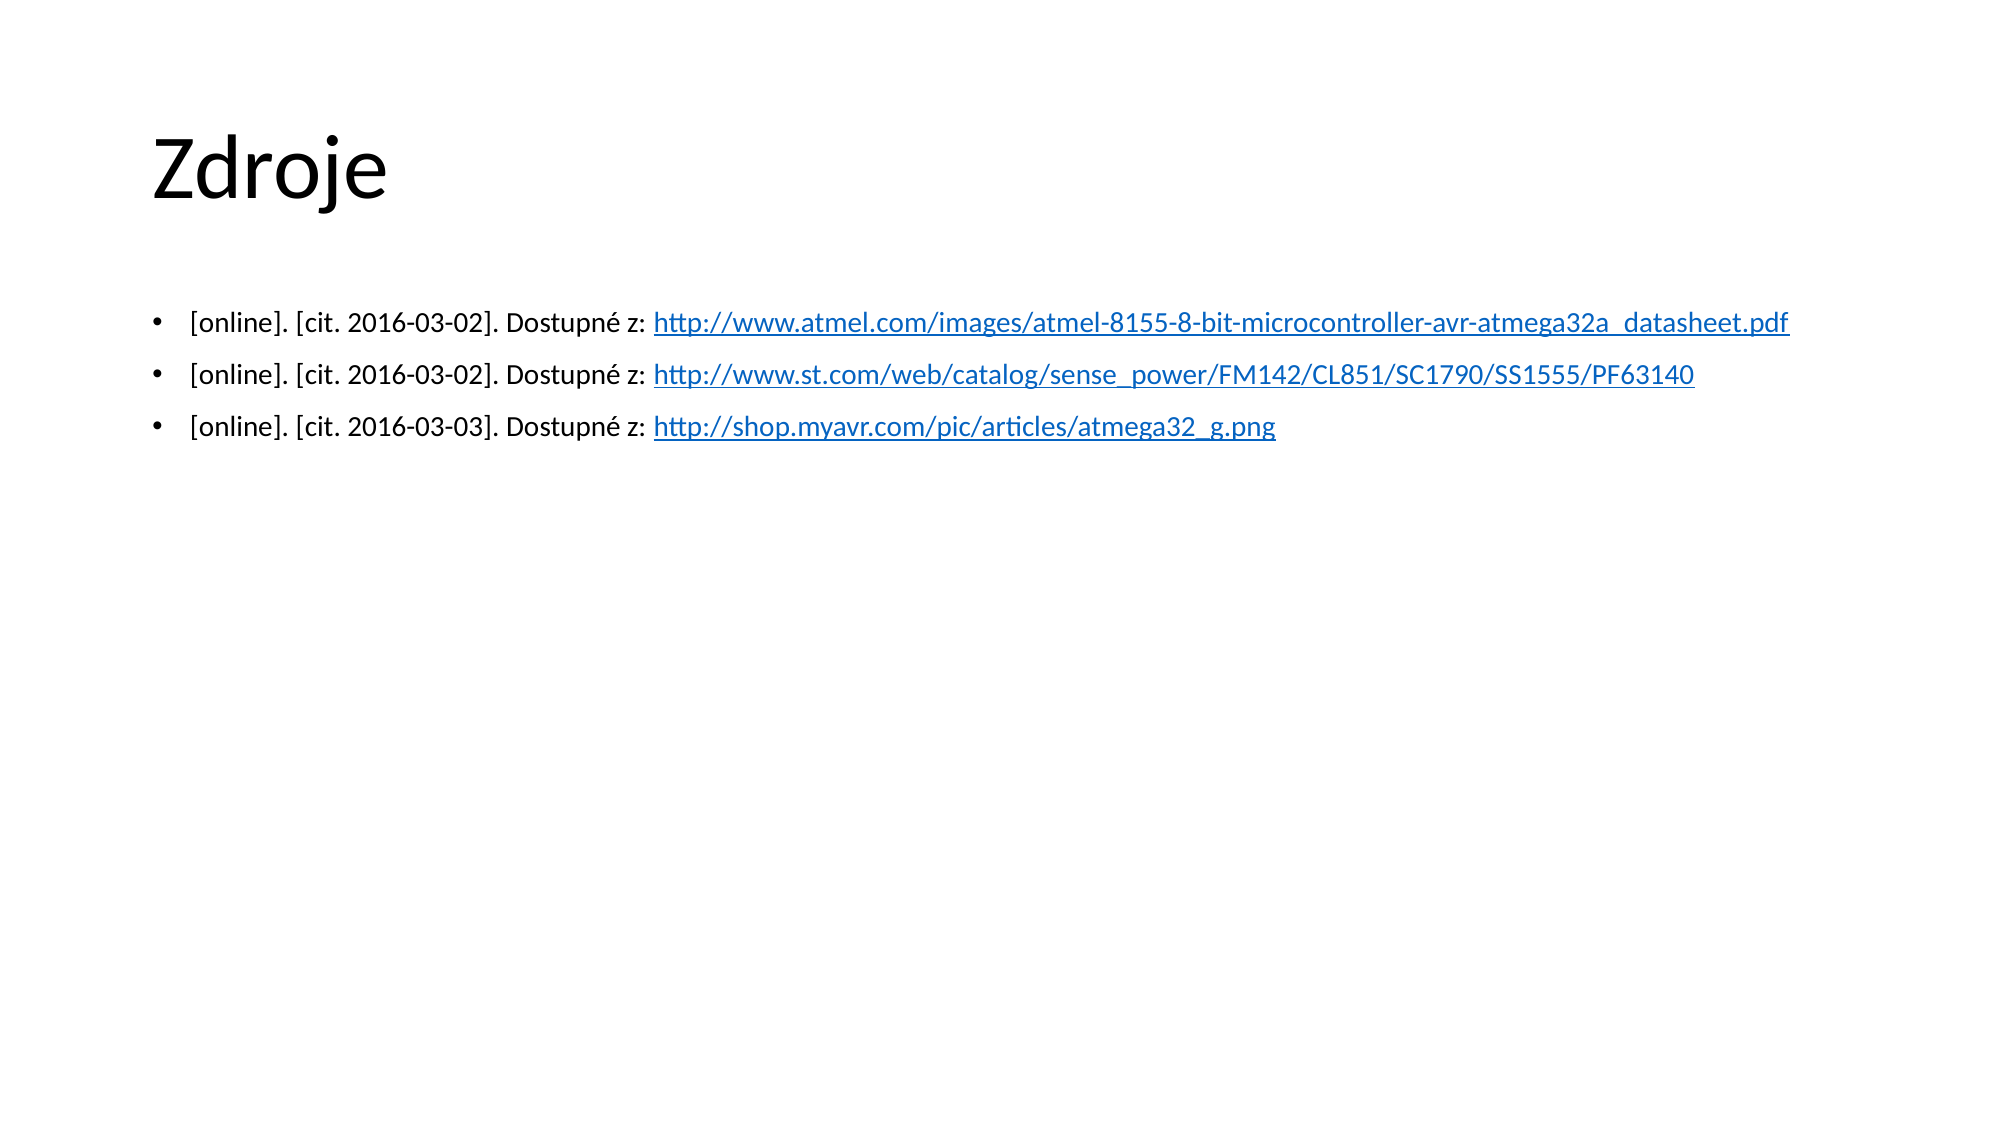

# Zdroje
[online]. [cit. 2016-03-02]. Dostupné z: http://www.atmel.com/images/atmel-8155-8-bit-microcontroller-avr-atmega32a_datasheet.pdf
[online]. [cit. 2016-03-02]. Dostupné z: http://www.st.com/web/catalog/sense_power/FM142/CL851/SC1790/SS1555/PF63140
[online]. [cit. 2016-03-03]. Dostupné z: http://shop.myavr.com/pic/articles/atmega32_g.png